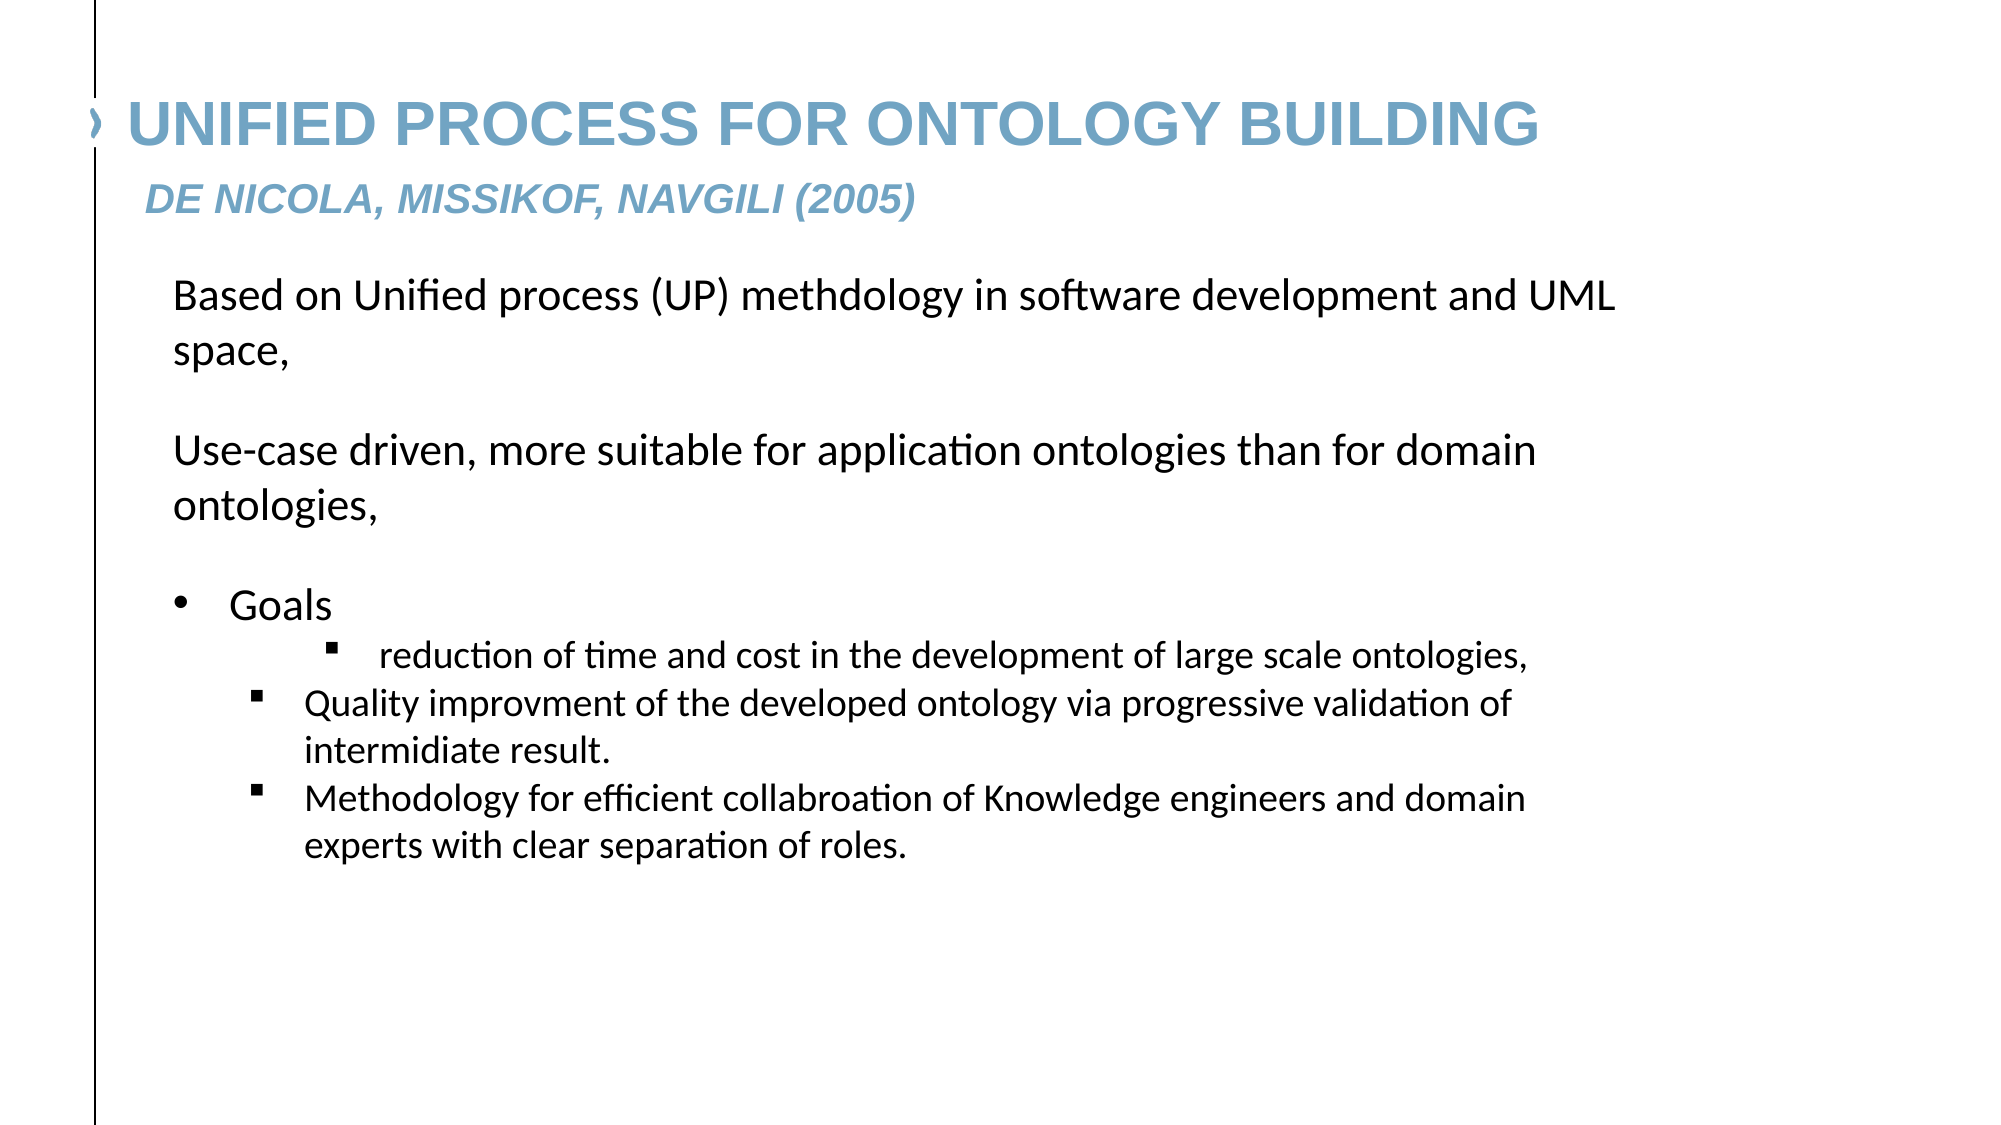

# Unified process for ontology building De Nicola, Missikof, Navgili (2005)
Based on Unified process (UP) methdology in software development and UML space,

Use-case driven, more suitable for application ontologies than for domain ontologies,

Goals
reduction of time and cost in the development of large scale ontologies,
Quality improvment of the developed ontology via progressive validation of intermidiate result.
Methodology for efficient collabroation of Knowledge engineers and domain experts with clear separation of roles.